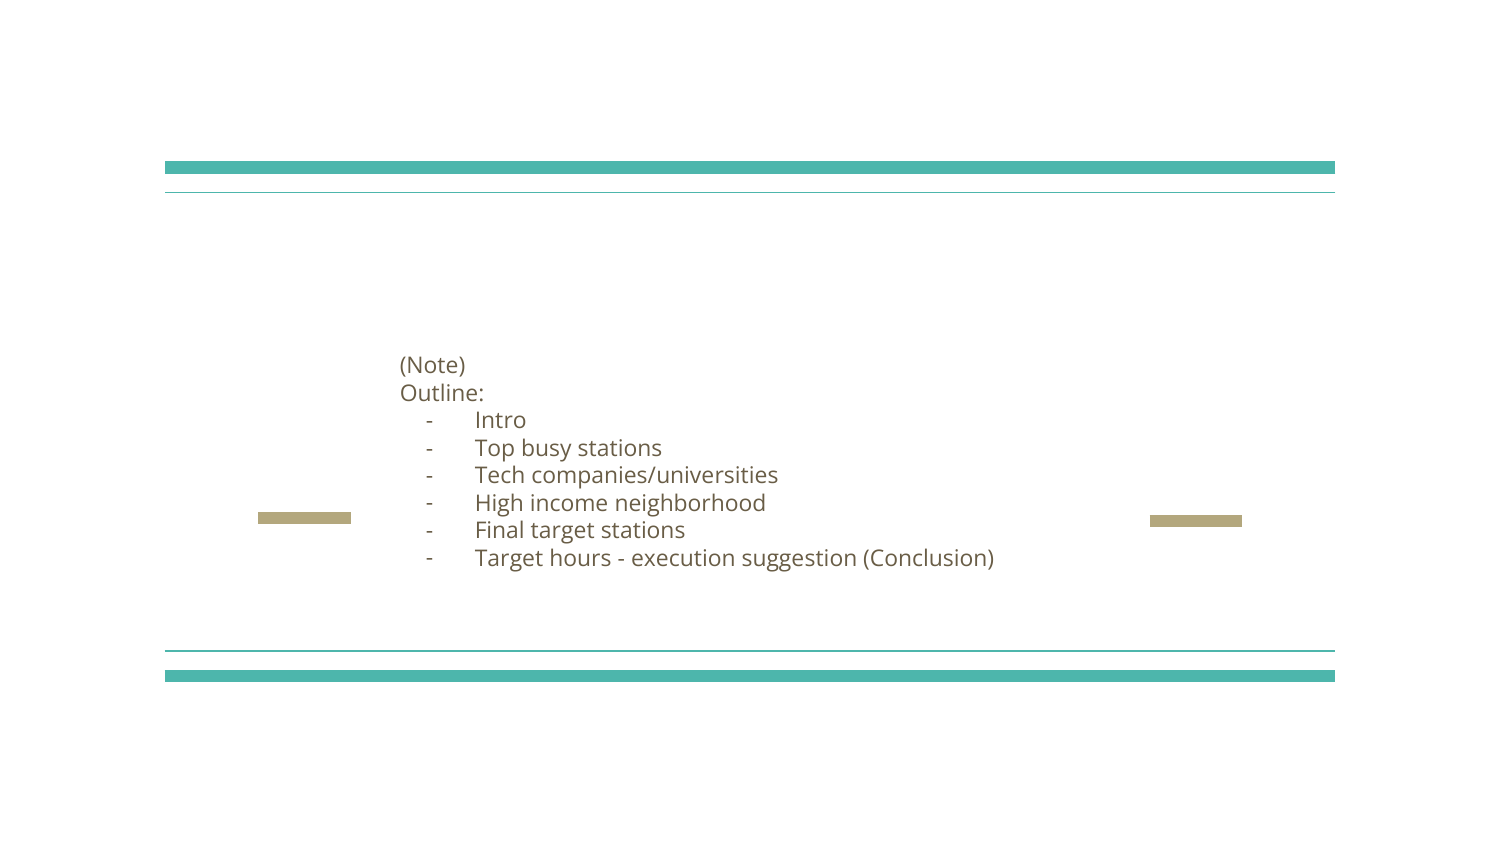

(Note)
Outline:
Intro
Top busy stations
Tech companies/universities
High income neighborhood
Final target stations
Target hours - execution suggestion (Conclusion)